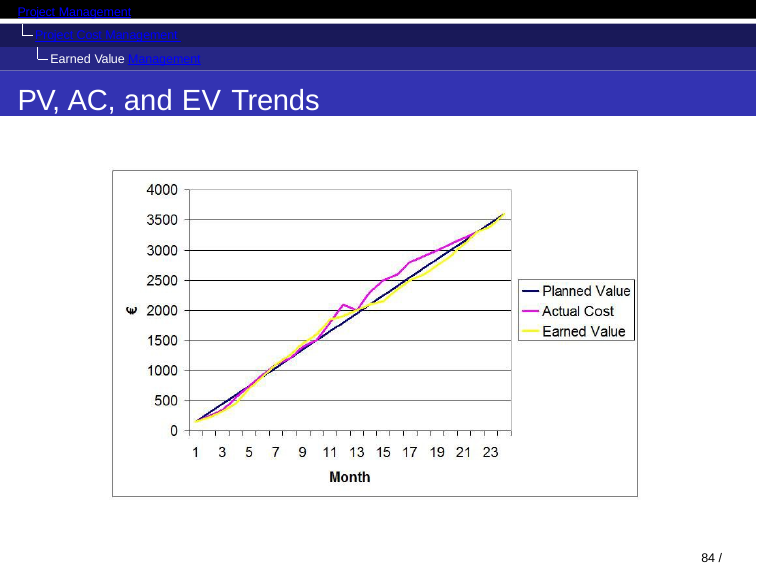

Project Management
Project Cost Management  Earned Value Management

PV, AC, and EV Trends

84 / 128